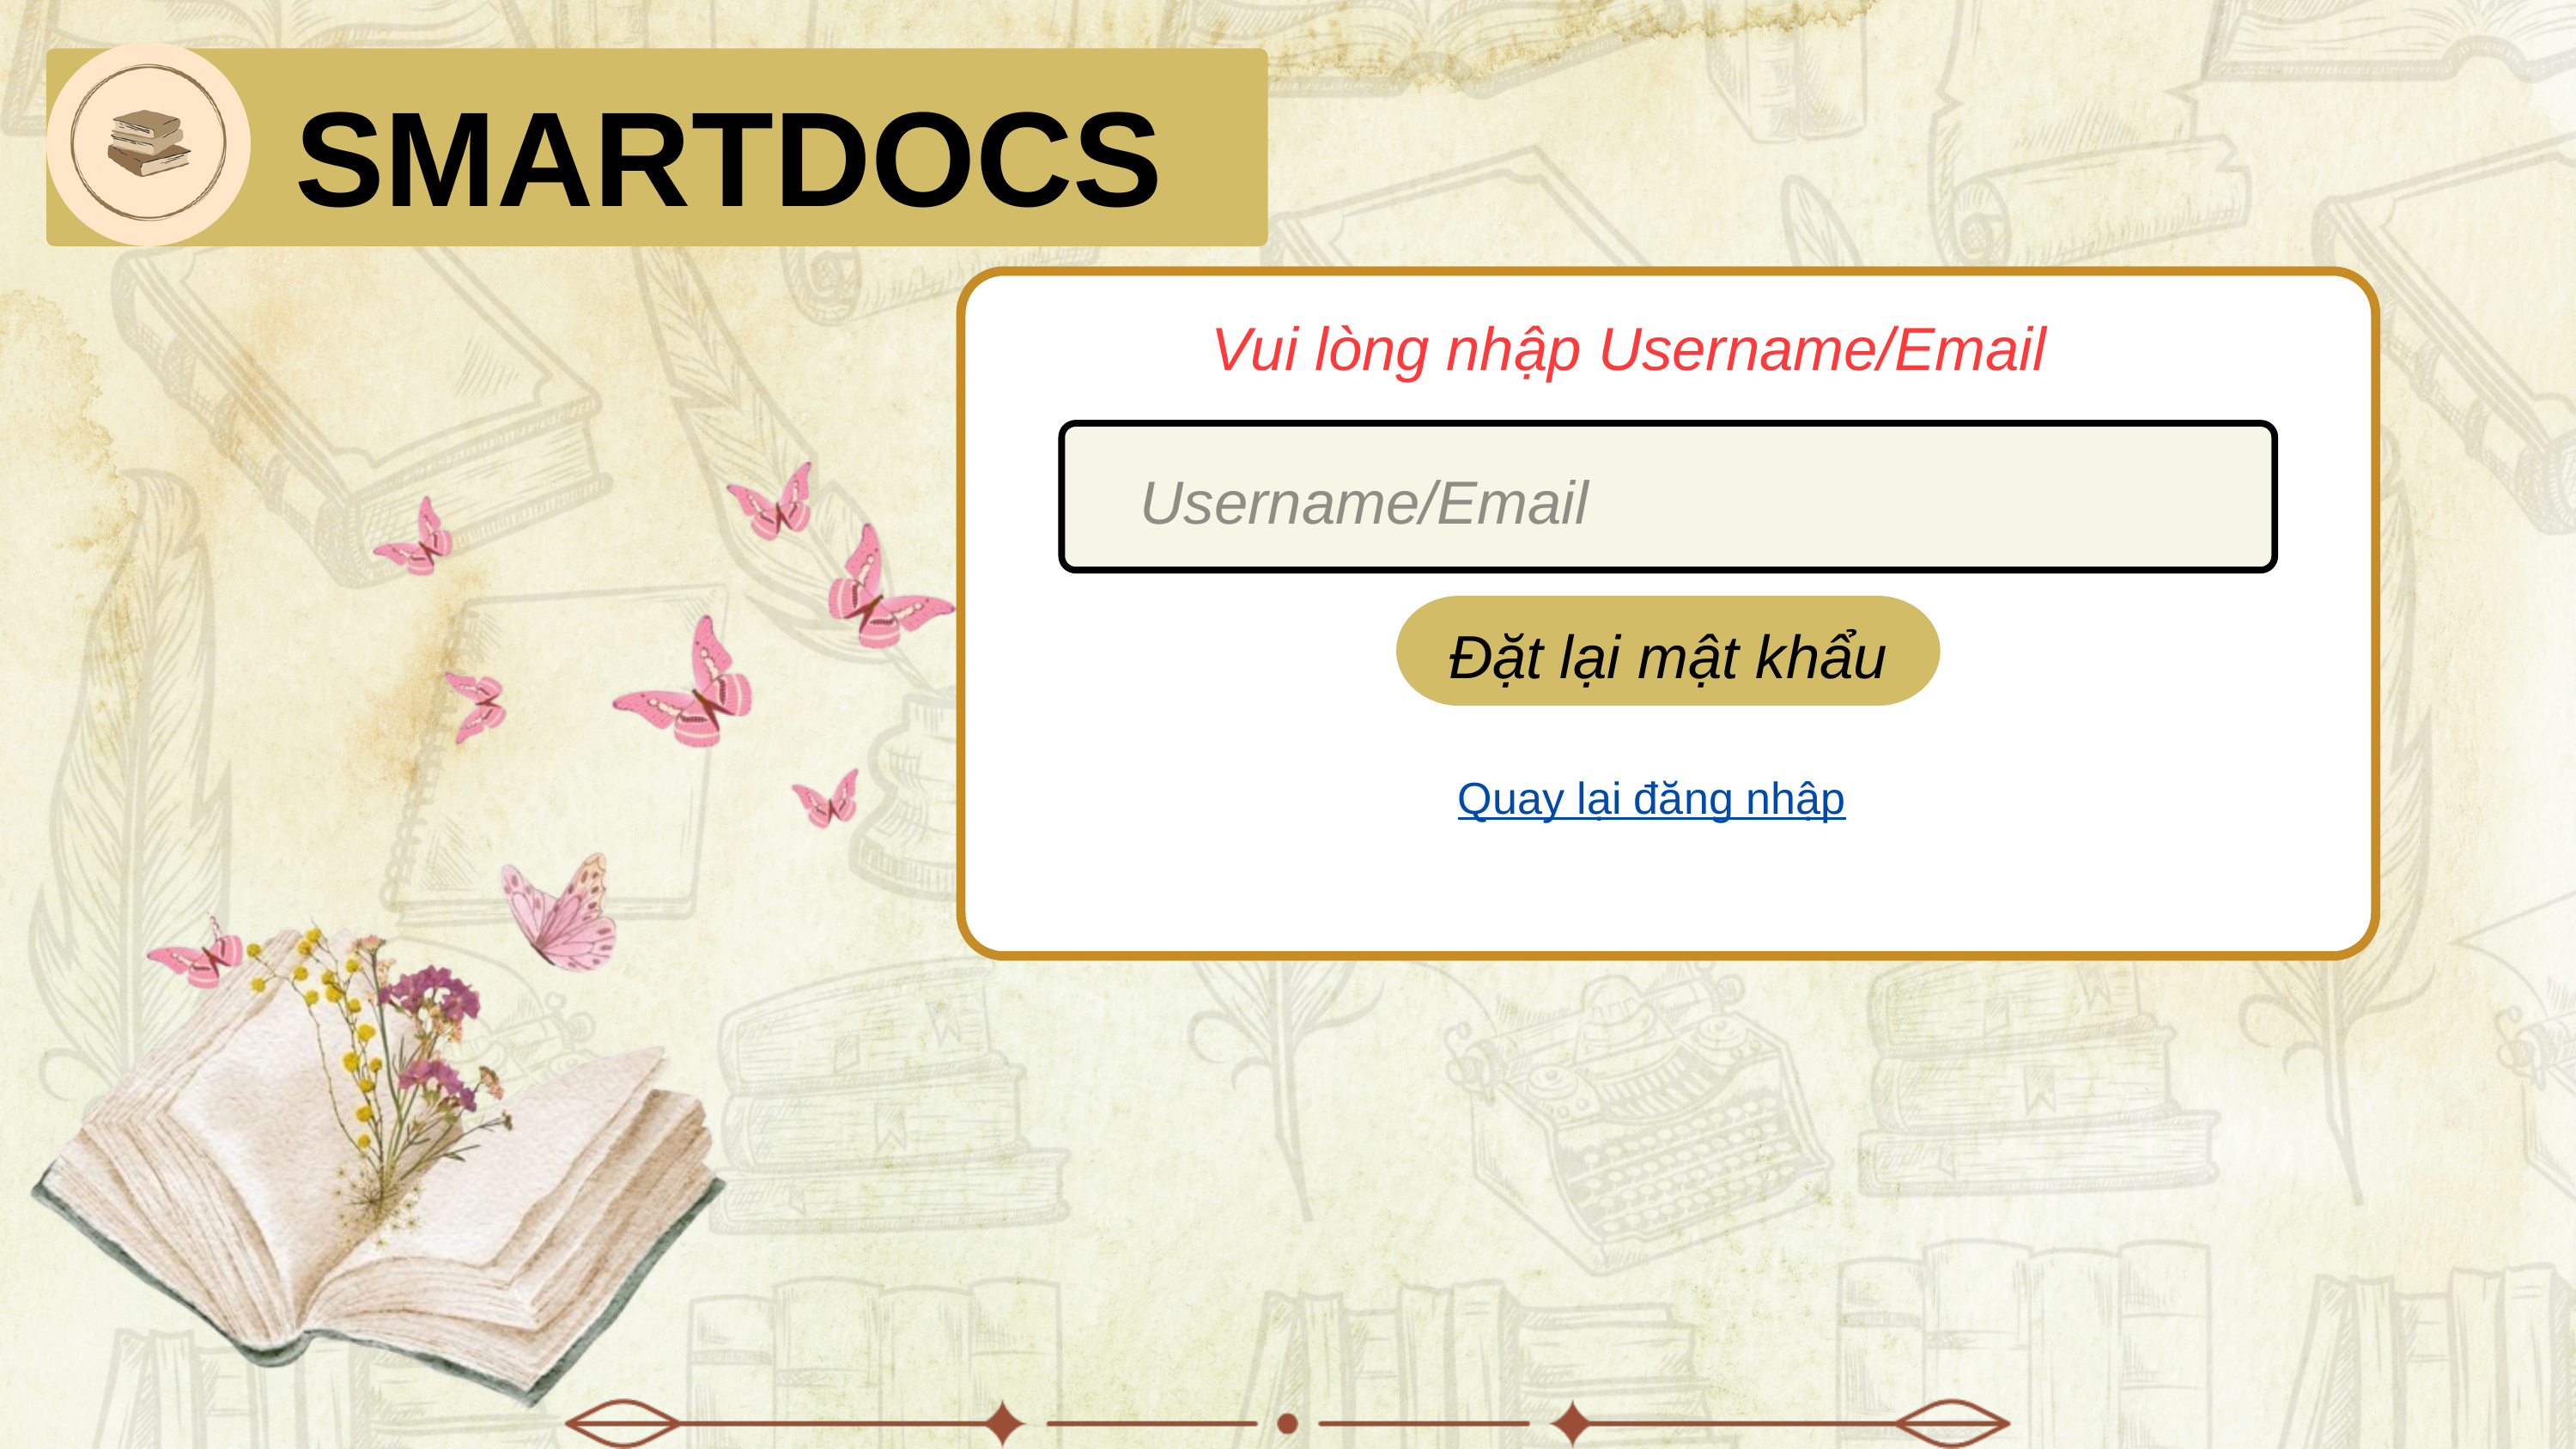

SMARTDOCS

Vui lòng nhập Username/Email

Username/Email

Đặt lại mật khẩu
Quay lại đăng nhập